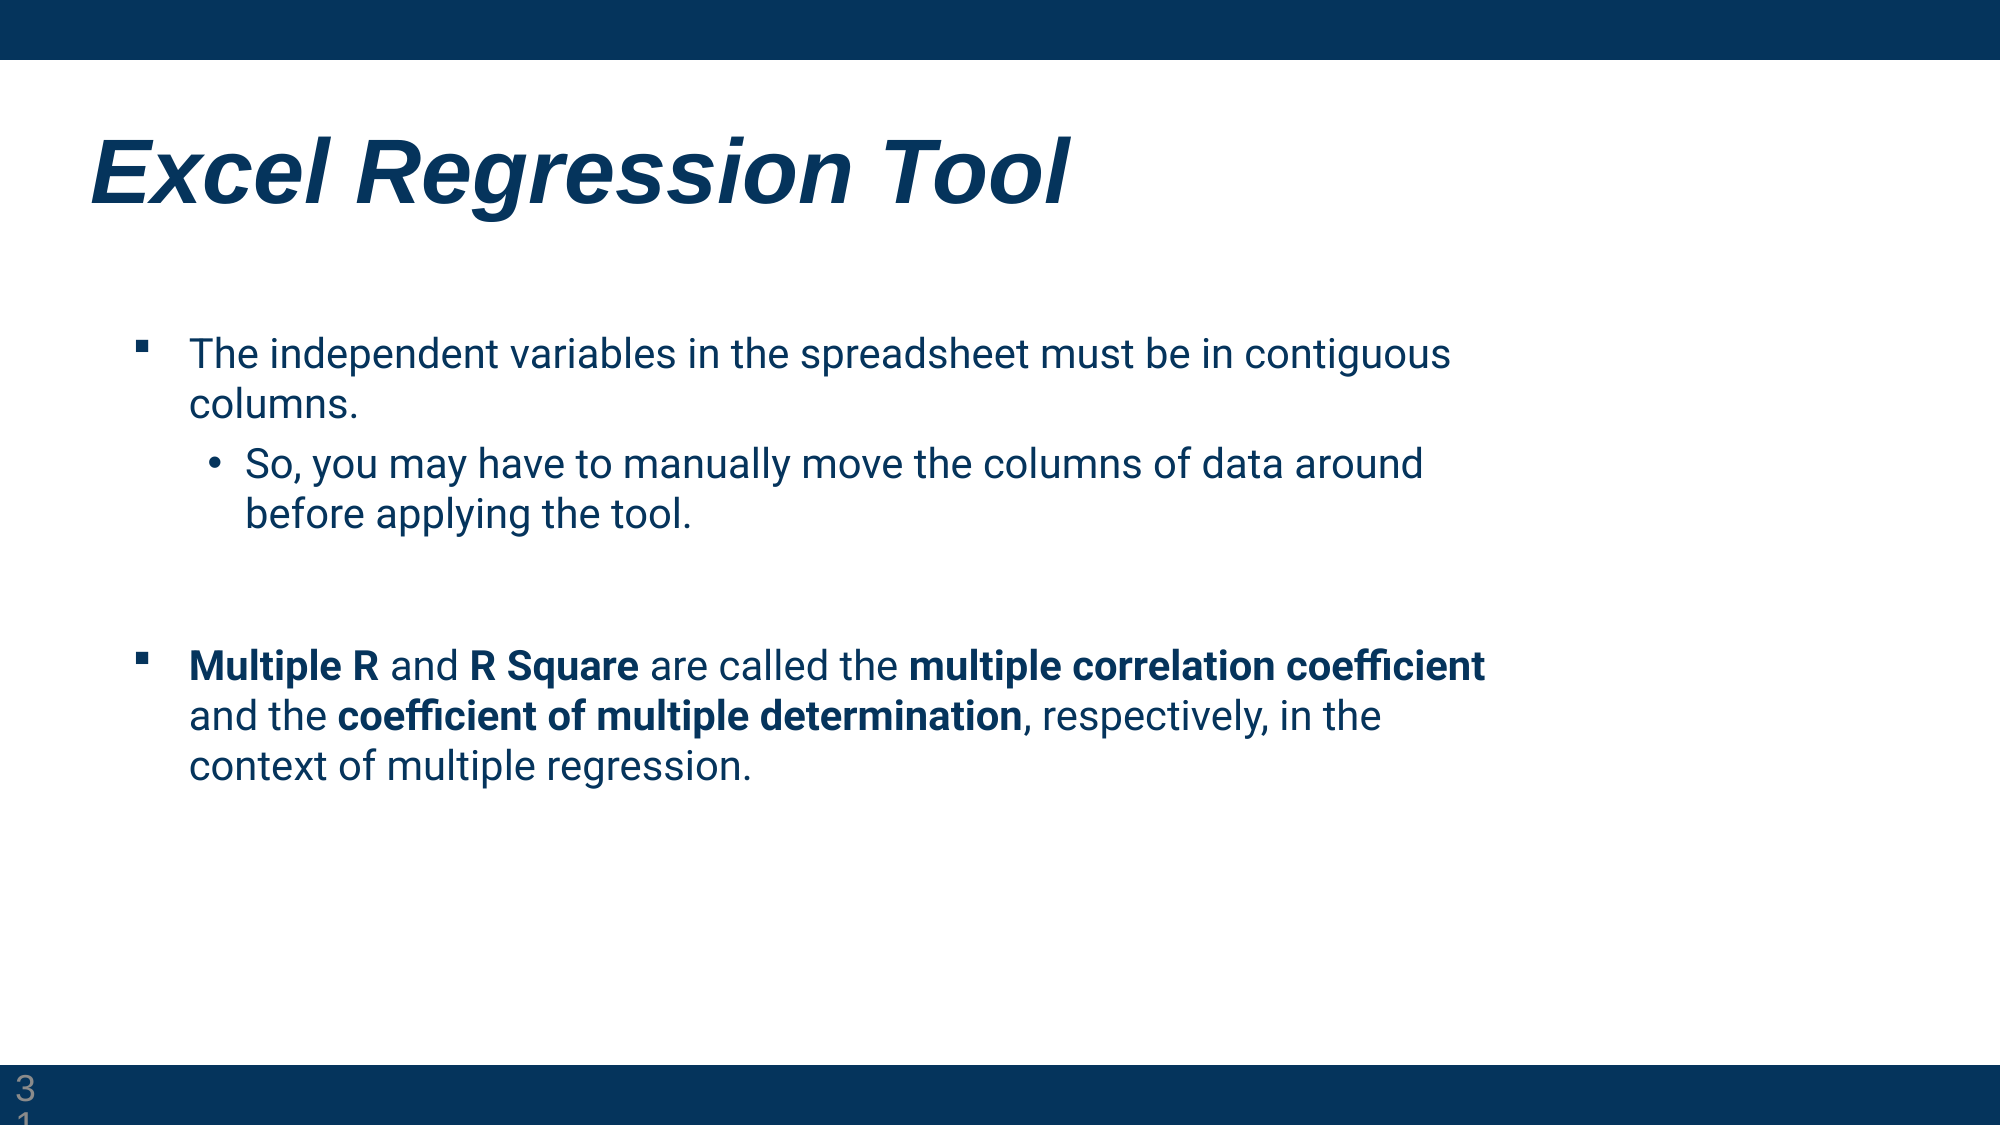

# Excel Regression Tool
The independent variables in the spreadsheet must be in contiguous columns.
So, you may have to manually move the columns of data around before applying the tool.

Multiple R and R Square are called the multiple correlation coefficient and the coefficient of multiple determination, respectively, in the context of multiple regression.

31